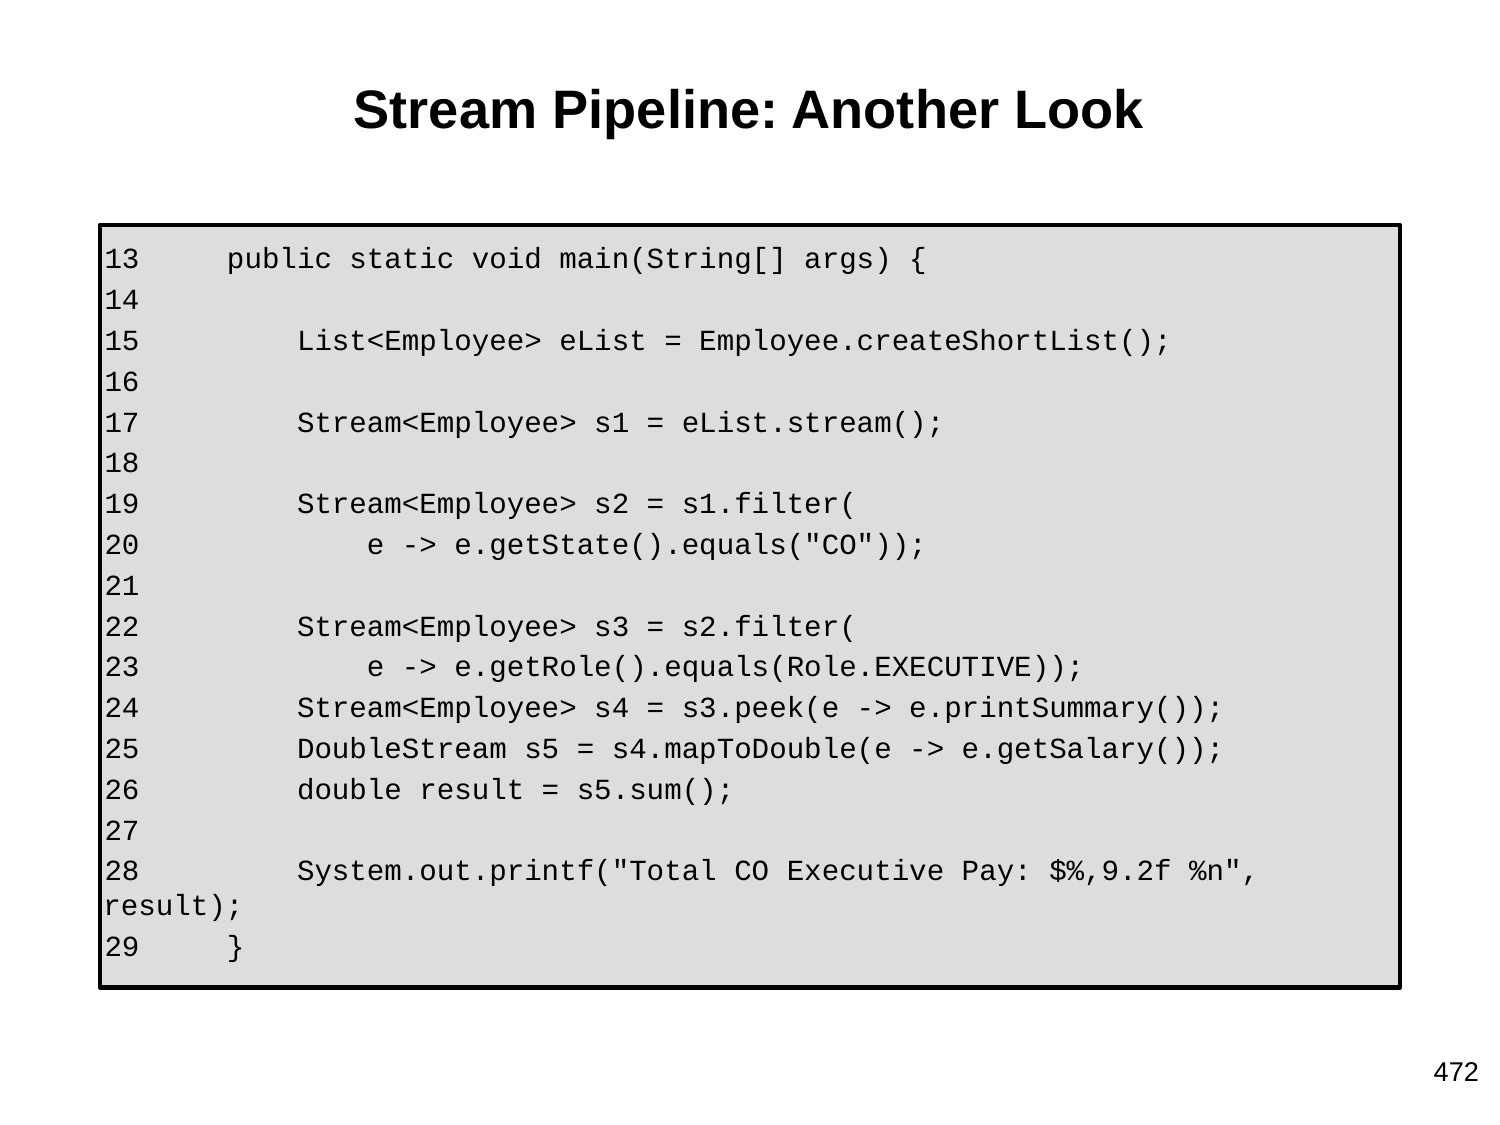

# Stream Pipeline: Another Look

13     public static void main(String[] args) {
14
15         List<Employee> eList = Employee.createShortList();
16
17         Stream<Employee> s1 = eList.stream();
18
19         Stream<Employee> s2 = s1.filter(
20             e -> e.getState().equals("CO"));
21
22         Stream<Employee> s3 = s2.filter(
23             e -> e.getRole().equals(Role.EXECUTIVE));
24         Stream<Employee> s4 = s3.peek(e -> e.printSummary());
25         DoubleStream s5 = s4.mapToDouble(e -> e.getSalary());
26         double result = s5.sum();
27
28         System.out.printf("Total CO Executive Pay: $%,9.2f %n", result);
29     }
472